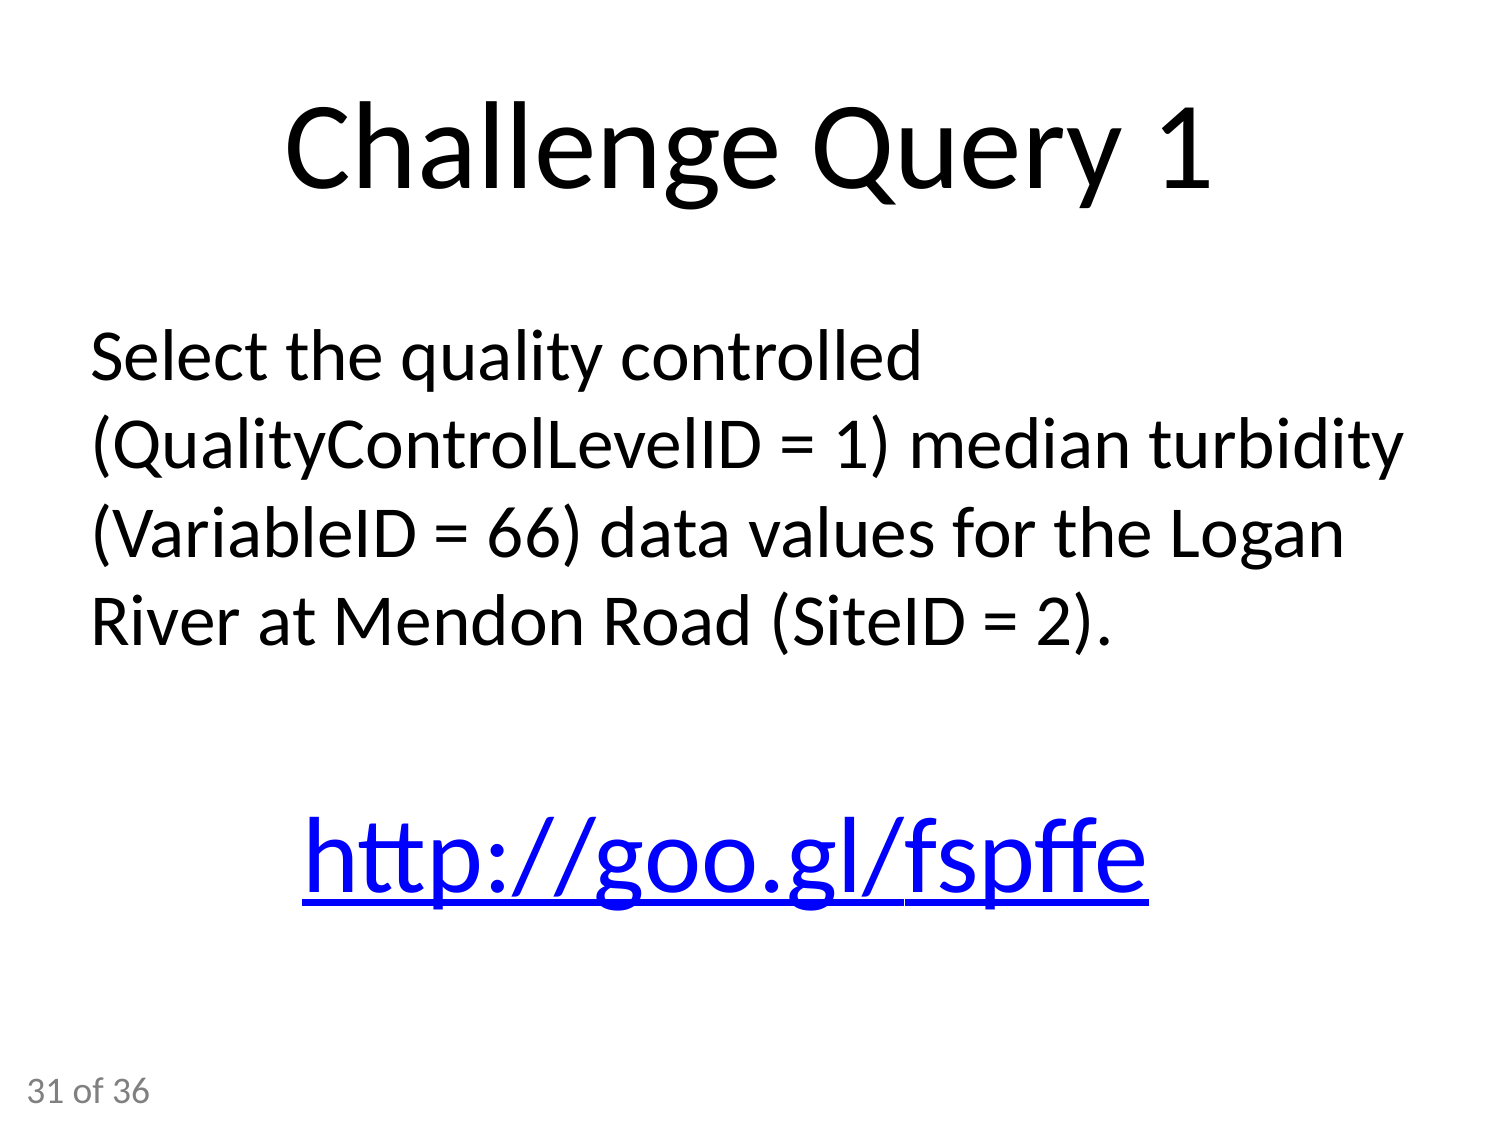

# Challenge Query 1
Select the quality controlled (QualityControlLevelID = 1) median turbidity (VariableID = 66) data values for the Logan River at Mendon Road (SiteID = 2).

http://goo.gl/fspffe